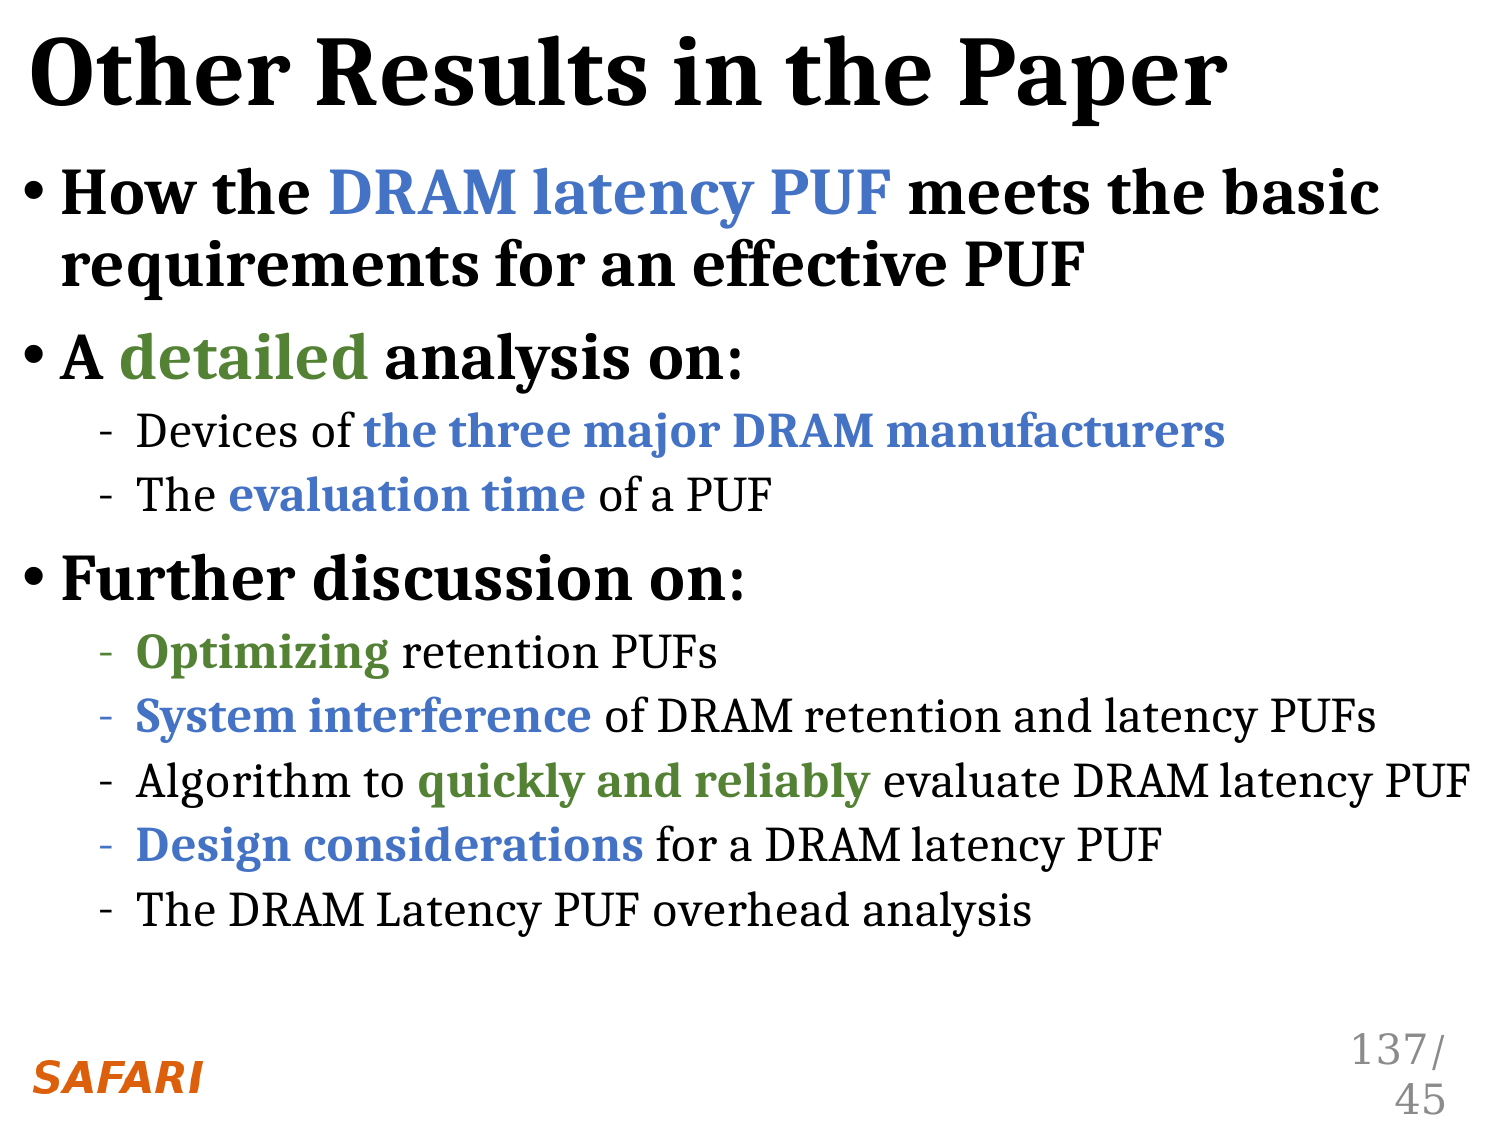

# Other Results in the Paper
How the DRAM latency PUF meets the basic requirements for an effective PUF
A detailed analysis on:
Devices of the three major DRAM manufacturers
The evaluation time of a PUF
Further discussion on:
Optimizing retention PUFs
System interference of DRAM retention and latency PUFs
Algorithm to quickly and reliably evaluate DRAM latency PUF
Design considerations for a DRAM latency PUF
The DRAM Latency PUF overhead analysis